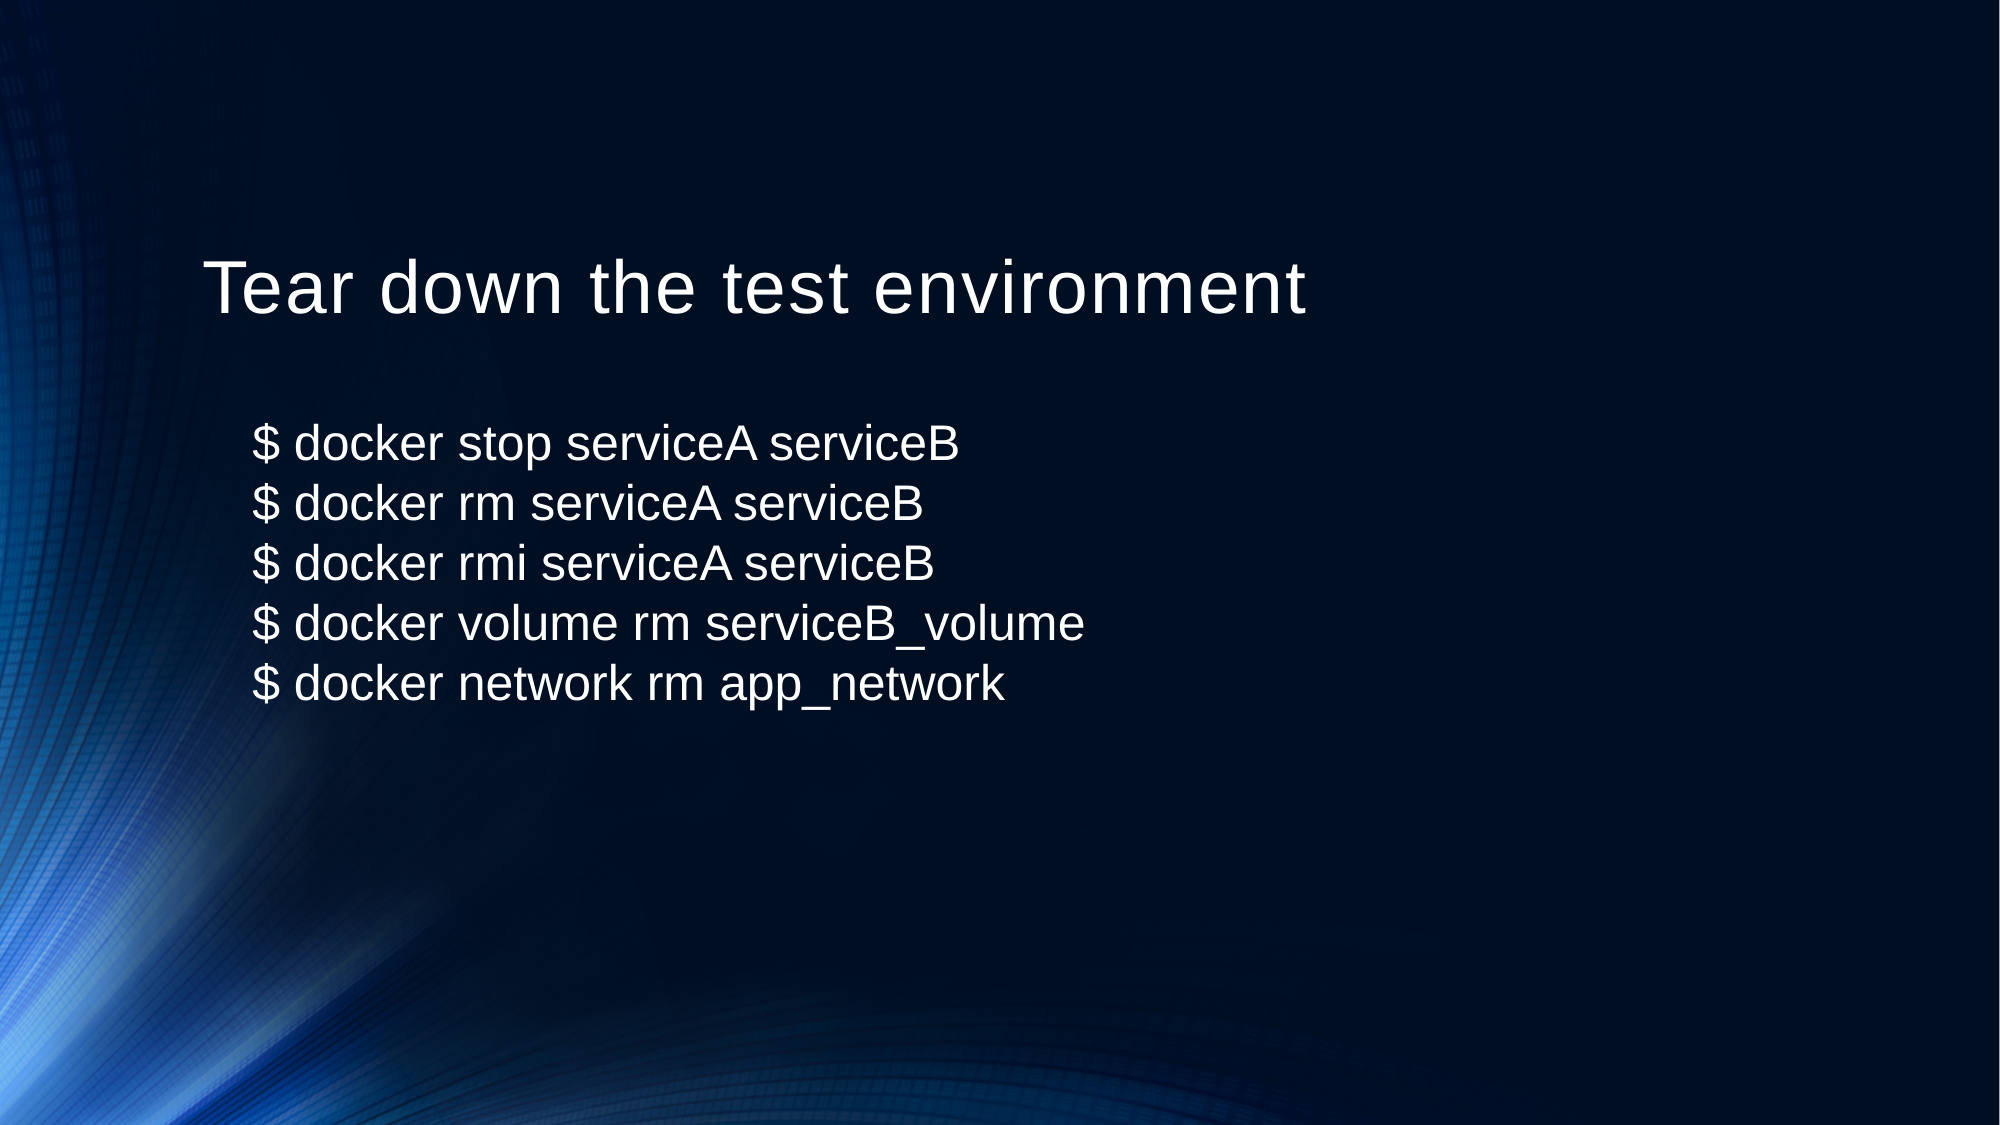

# Tear down the test environment
$ docker stop serviceA serviceB
$ docker rm serviceA serviceB
$ docker rmi serviceA serviceB
$ docker volume rm serviceB_volume
$ docker network rm app_network